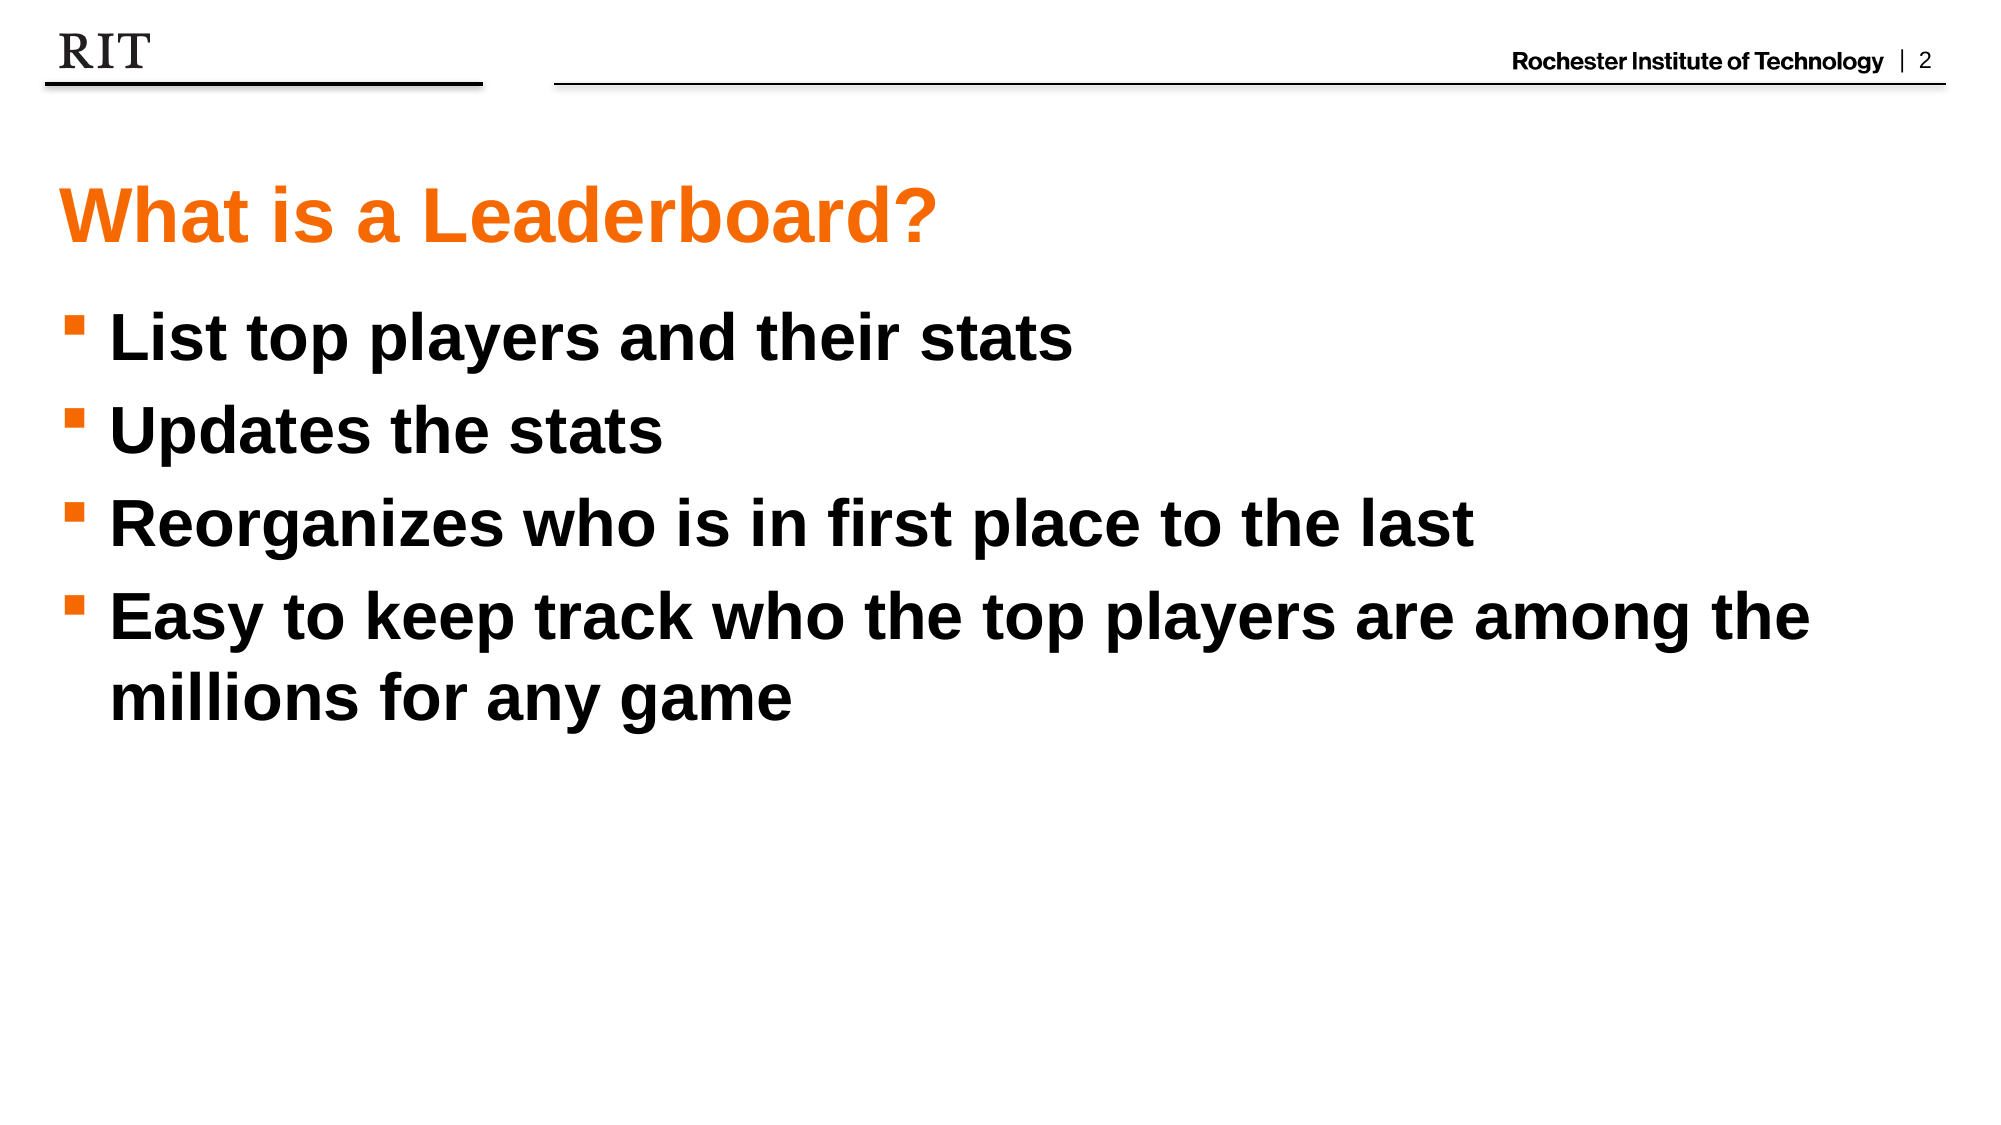

# What is a Leaderboard?
List top players and their stats
Updates the stats
Reorganizes who is in first place to the last
Easy to keep track who the top players are among the millions for any game